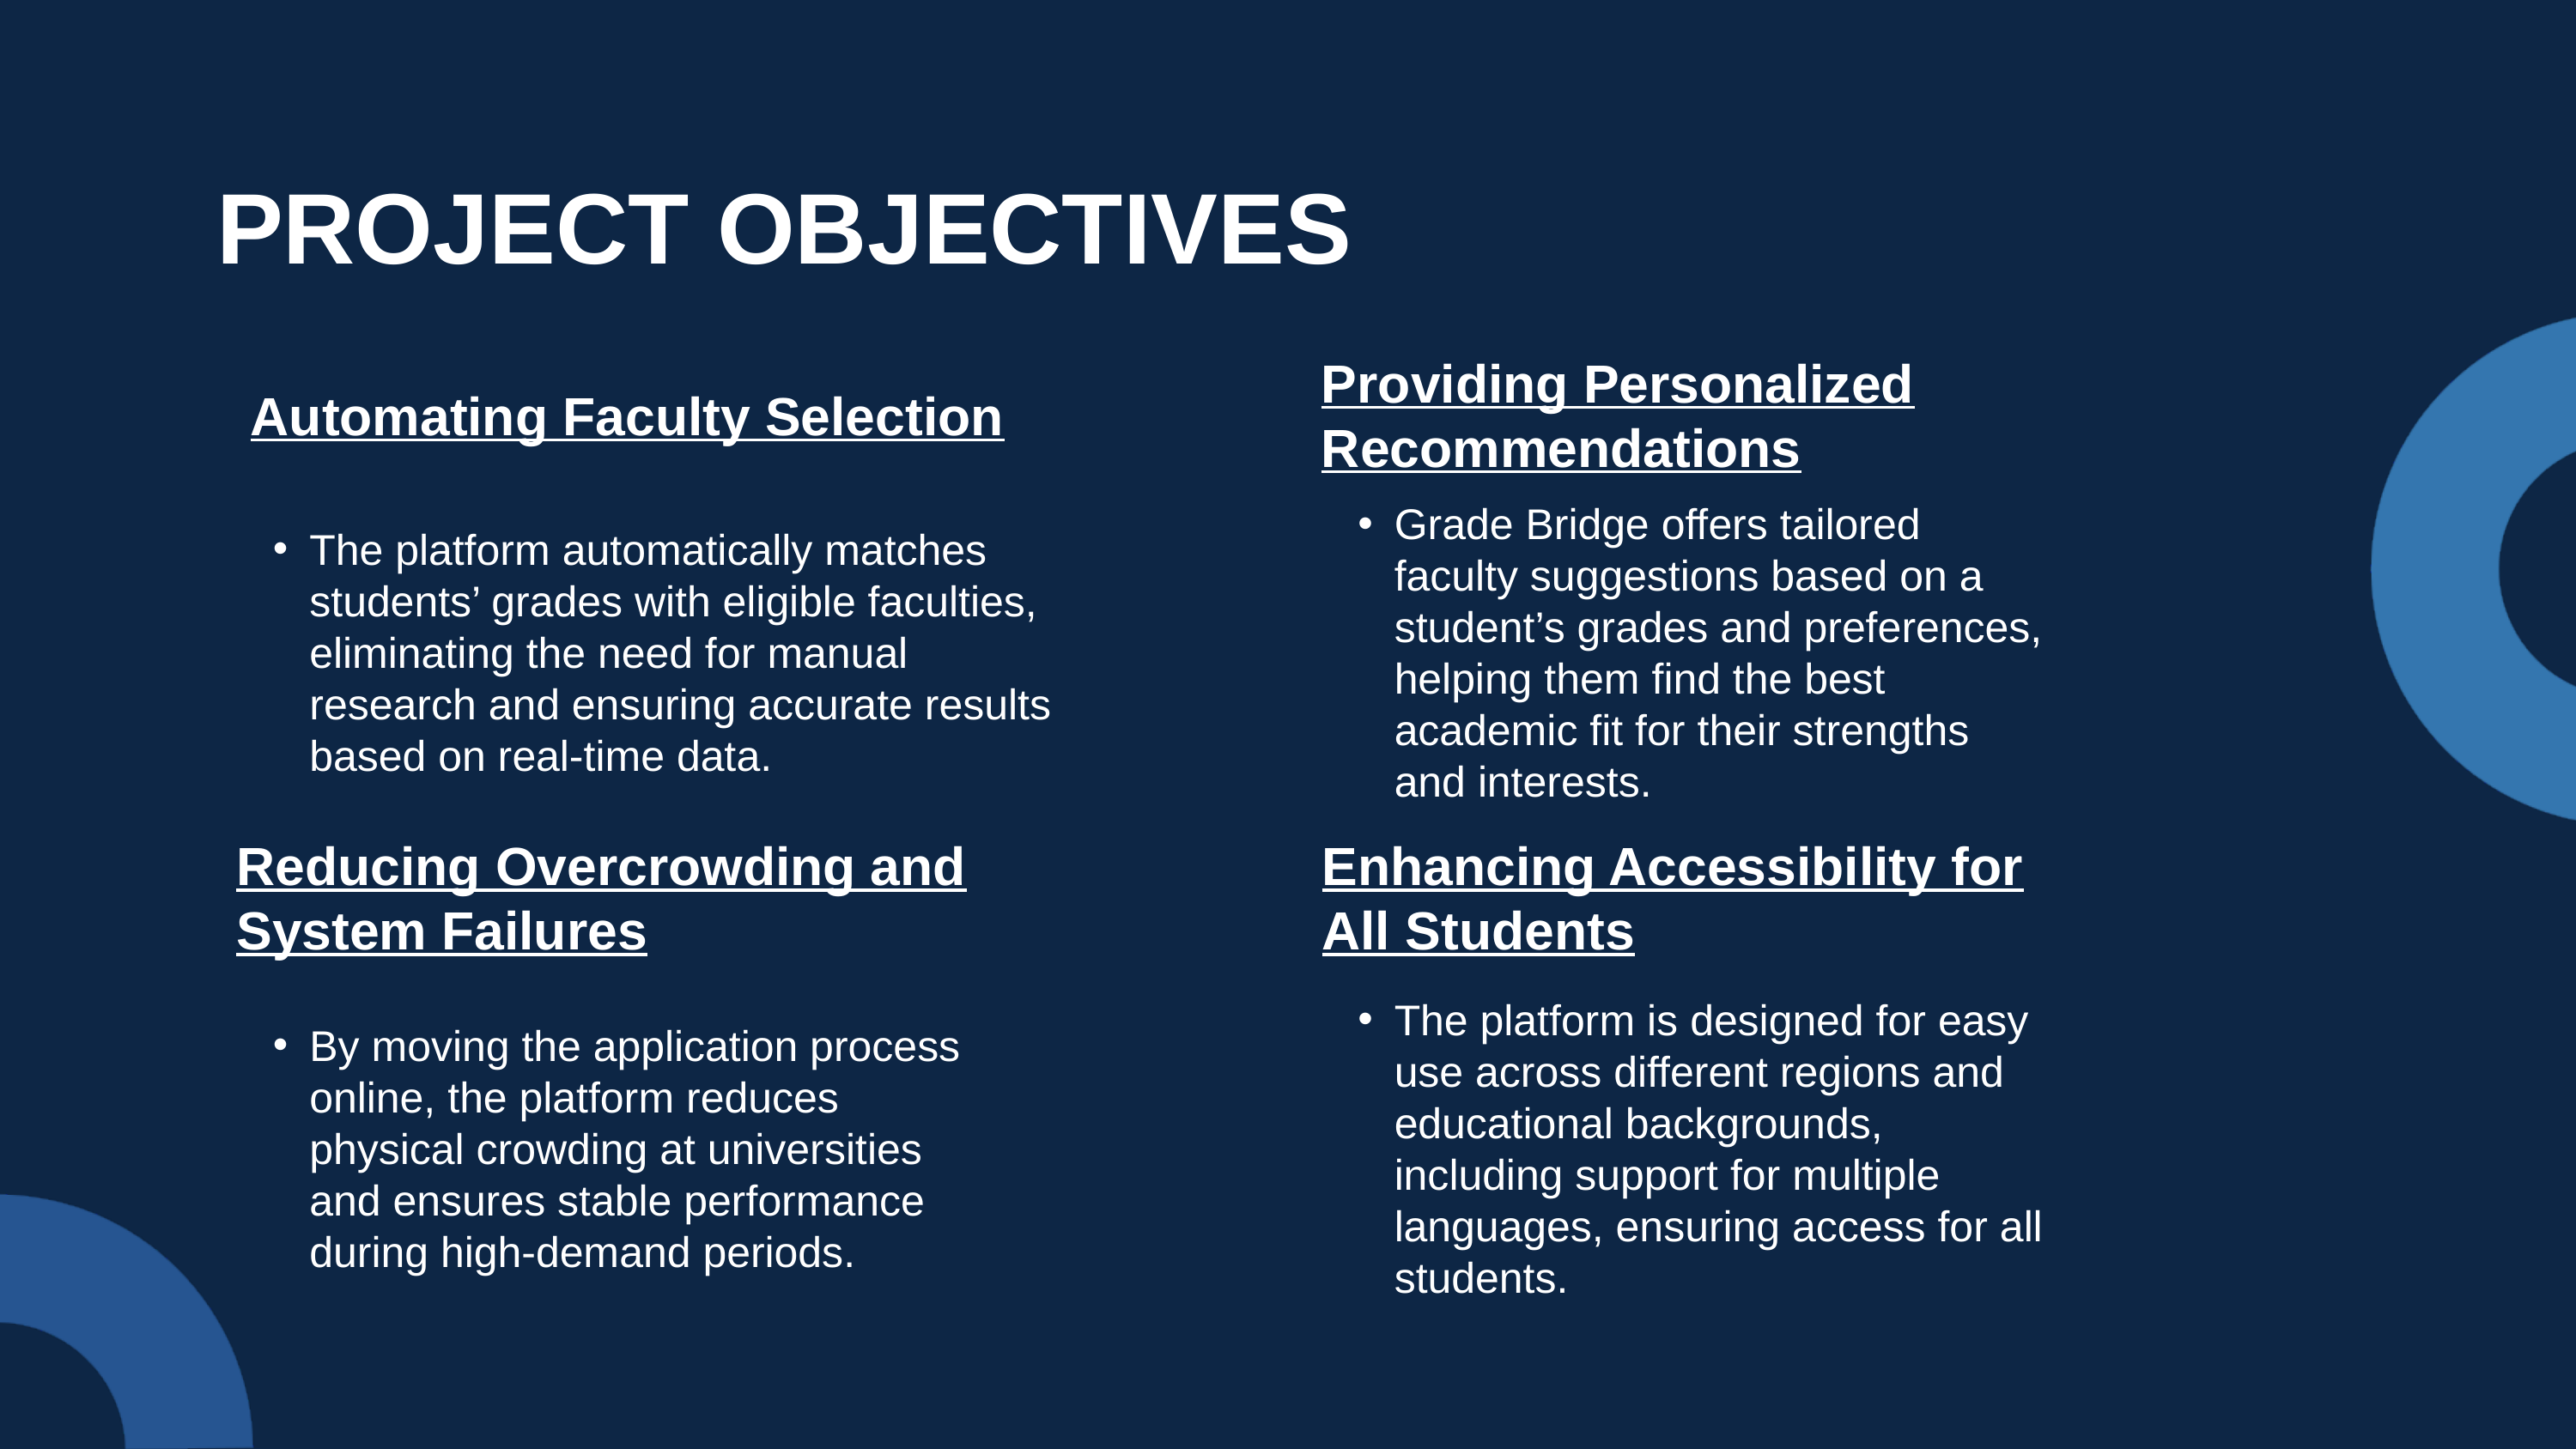

PROJECT OBJECTIVES

Providing Personalized Recommendations
Automating Faculty Selection
Grade Bridge offers tailored faculty suggestions based on a student’s grades and preferences, helping them find the best academic fit for their strengths and interests.
The platform automatically matches students’ grades with eligible faculties, eliminating the need for manual research and ensuring accurate results based on real-time data.
Reducing Overcrowding and System Failures
Enhancing Accessibility for All Students
The platform is designed for easy use across different regions and educational backgrounds, including support for multiple languages, ensuring access for all students.
By moving the application process online, the platform reduces physical crowding at universities and ensures stable performance during high-demand periods.